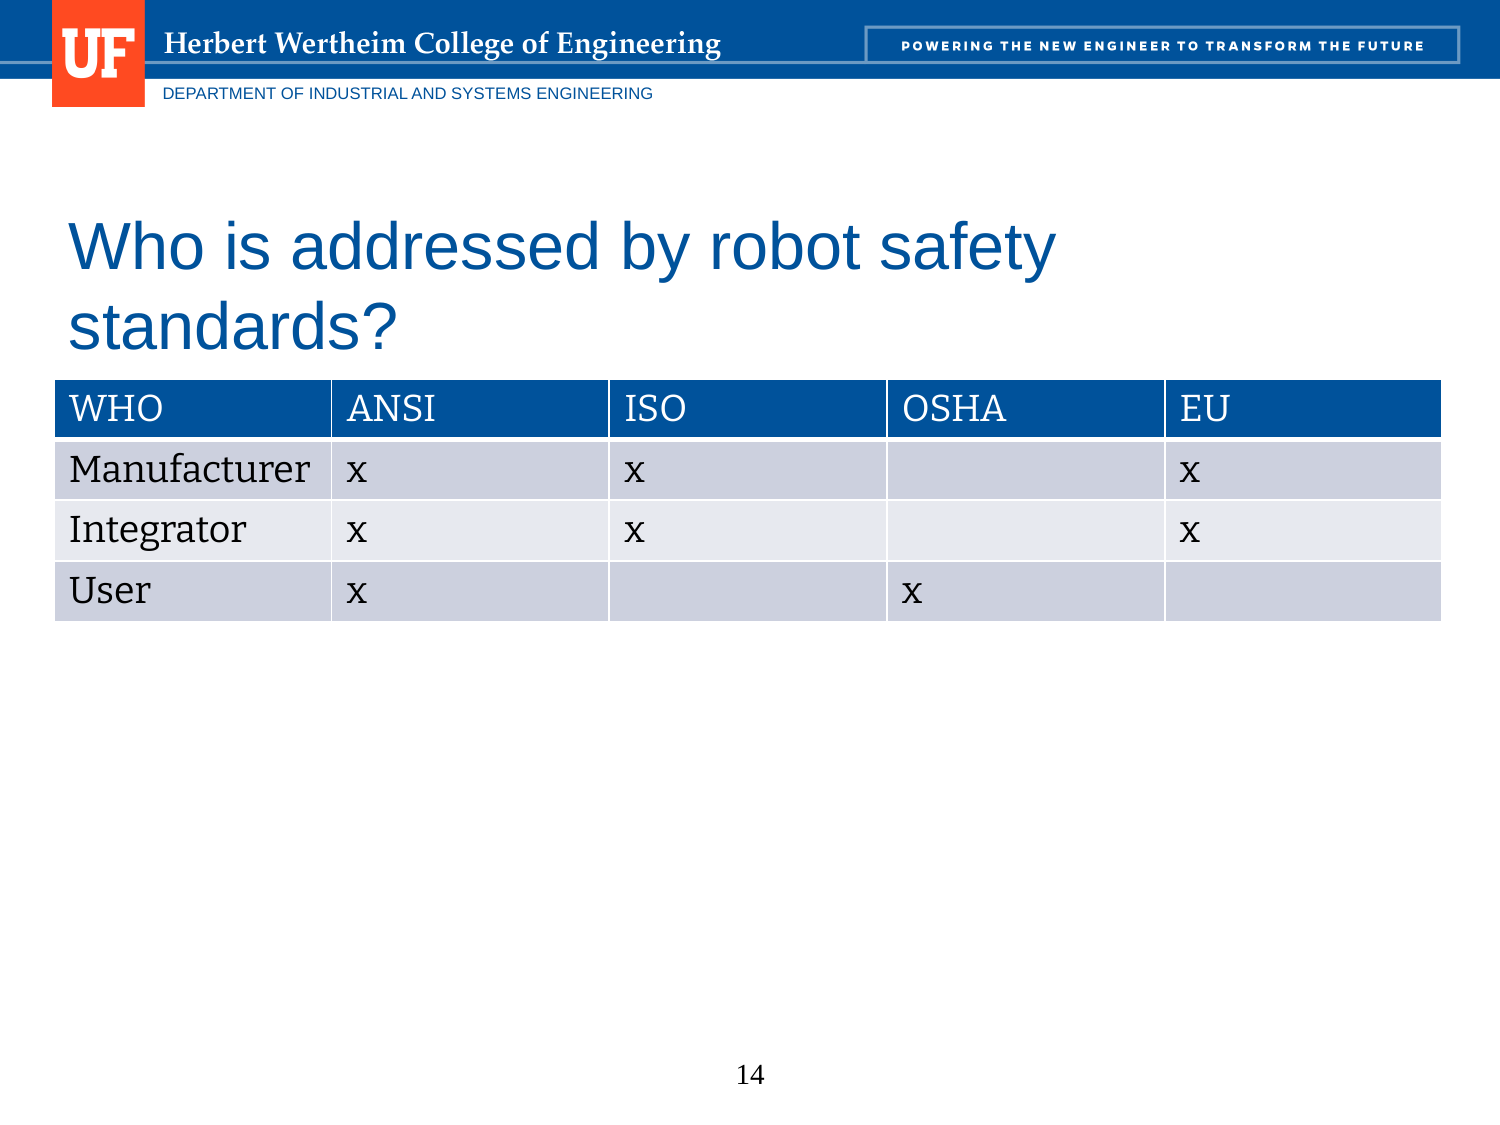

# Who is addressed by robot safety standards?
| WHO | ANSI | ISO | OSHA | EU |
| --- | --- | --- | --- | --- |
| Manufacturer | x | x |  | x |
| Integrator | x | x |  | x |
| User | x |  | x |  |
14